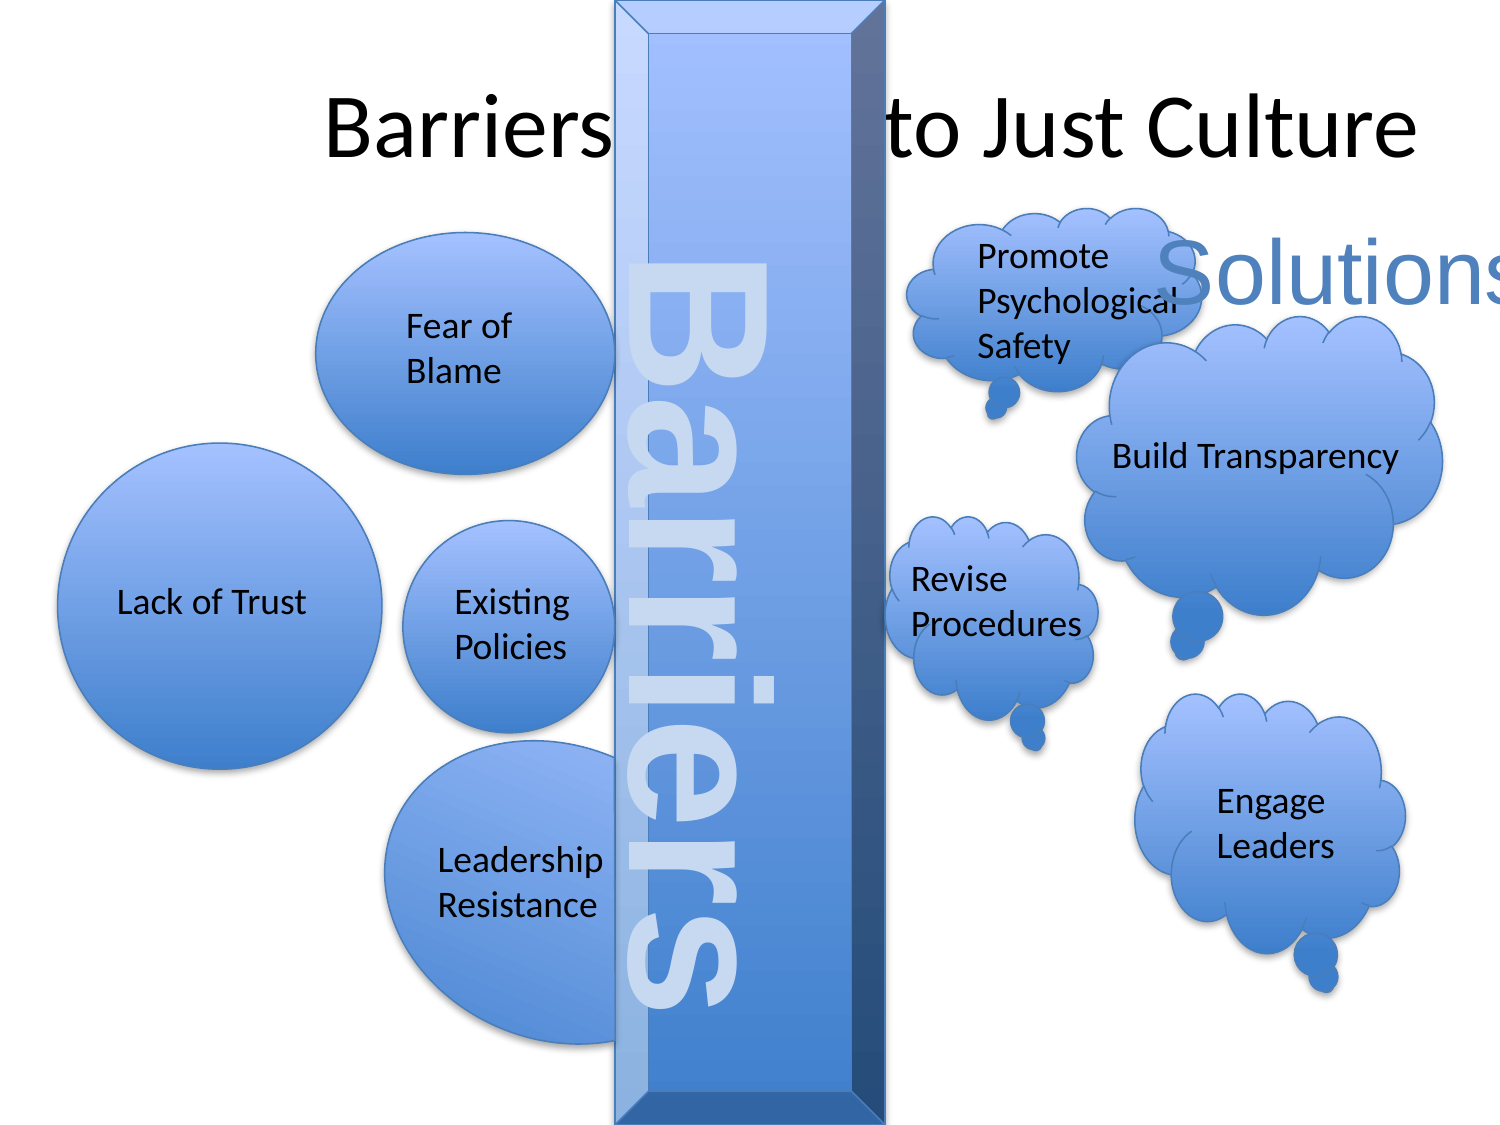

# Barriers             to Just Culture
Solutions

Promote Psychological Safety

Fear of Blame

Build Transparency

Barriers

Revise Procedures
Lack of Trust
Existing Policies

Engage Leaders
Leadership Resistance